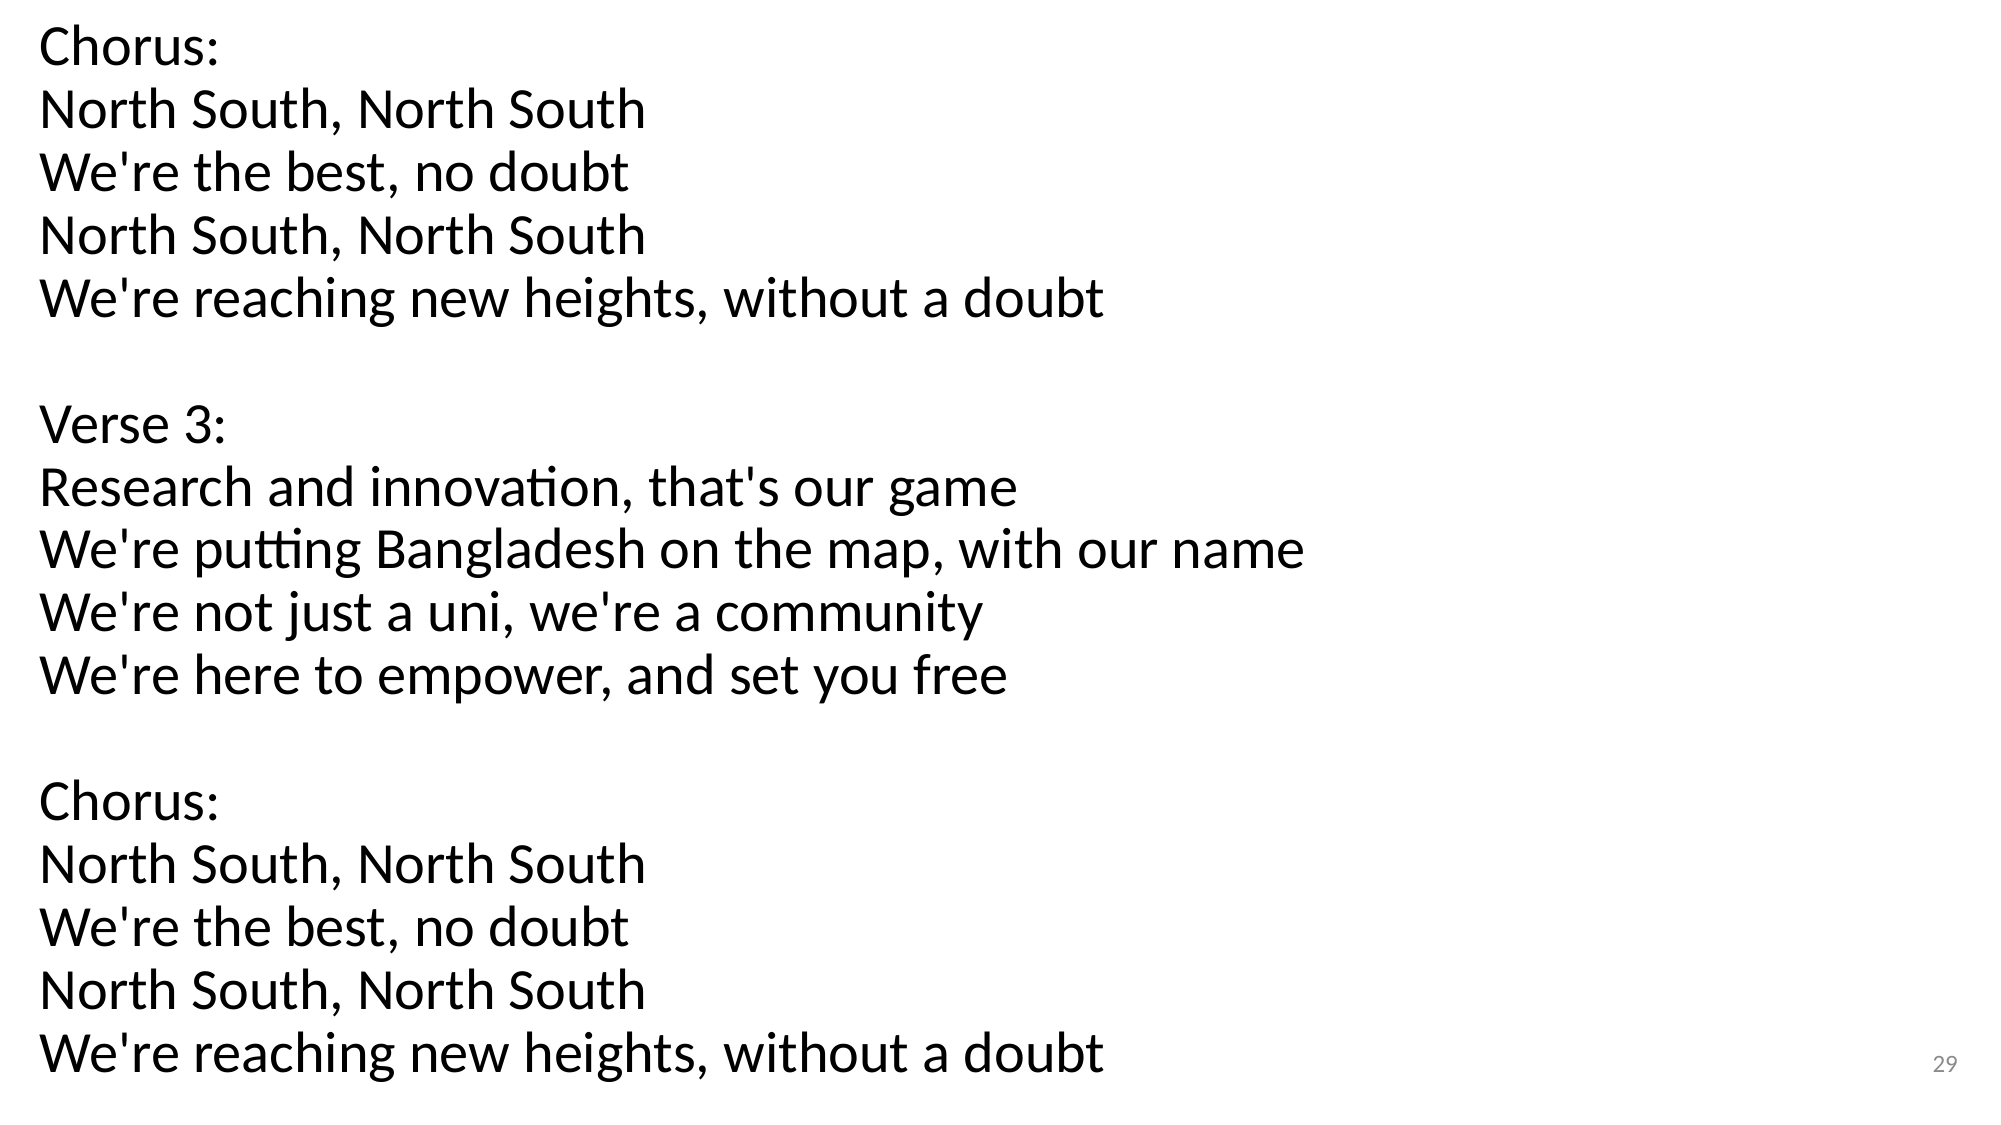

Chorus:
North South, North South
We're the best, no doubt
North South, North South
We're reaching new heights, without a doubt

Verse 3:
Research and innovation, that's our game
We're putting Bangladesh on the map, with our name
We're not just a uni, we're a community
We're here to empower, and set you free

Chorus:
North South, North South
We're the best, no doubt
North South, North South
We're reaching new heights, without a doubt

29